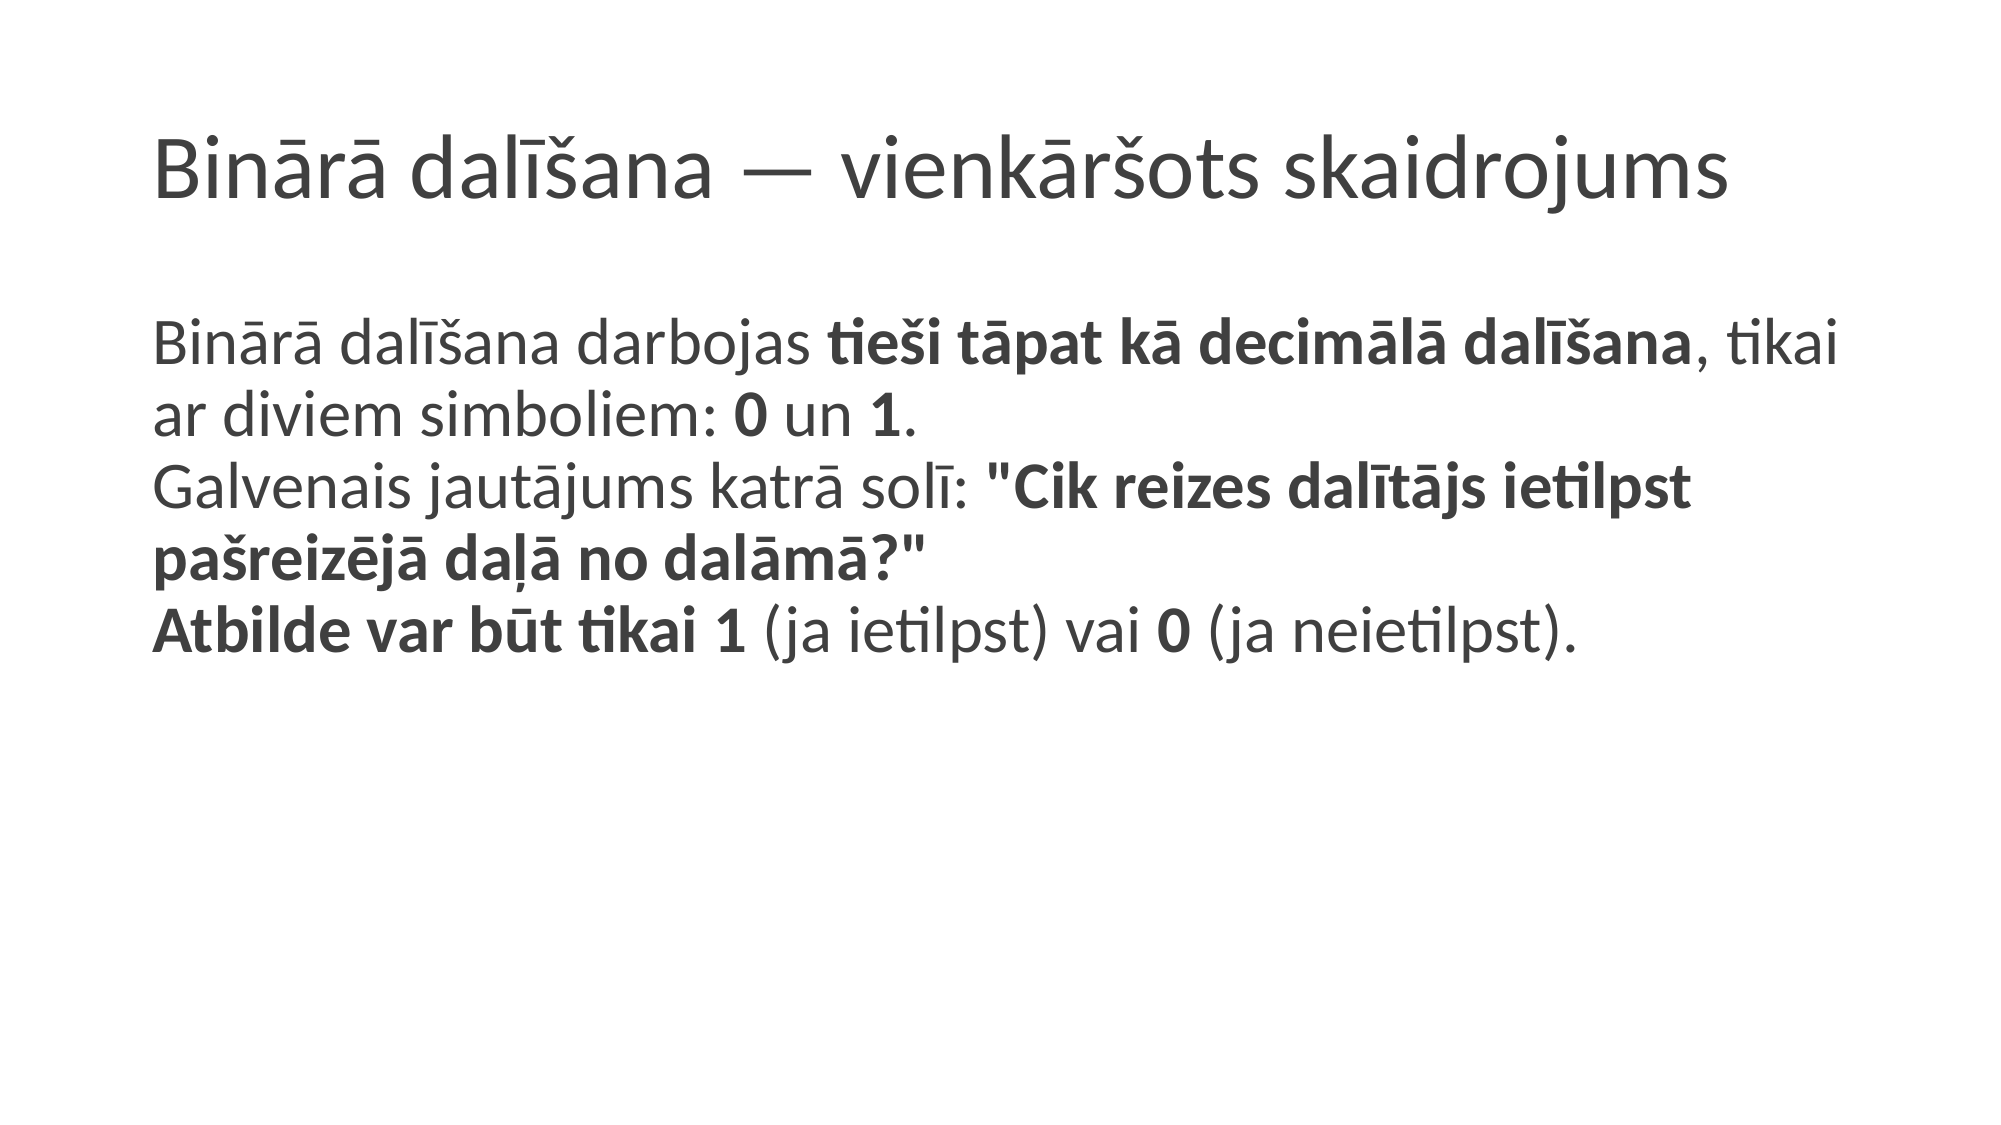

# Binārā dalīšana — vienkāršots skaidrojums
Binārā dalīšana darbojas tieši tāpat kā decimālā dalīšana, tikai ar diviem simboliem: 0 un 1.
Galvenais jautājums katrā solī: "Cik reizes dalītājs ietilpst pašreizējā daļā no dalāmā?"
Atbilde var būt tikai 1 (ja ietilpst) vai 0 (ja neietilpst).